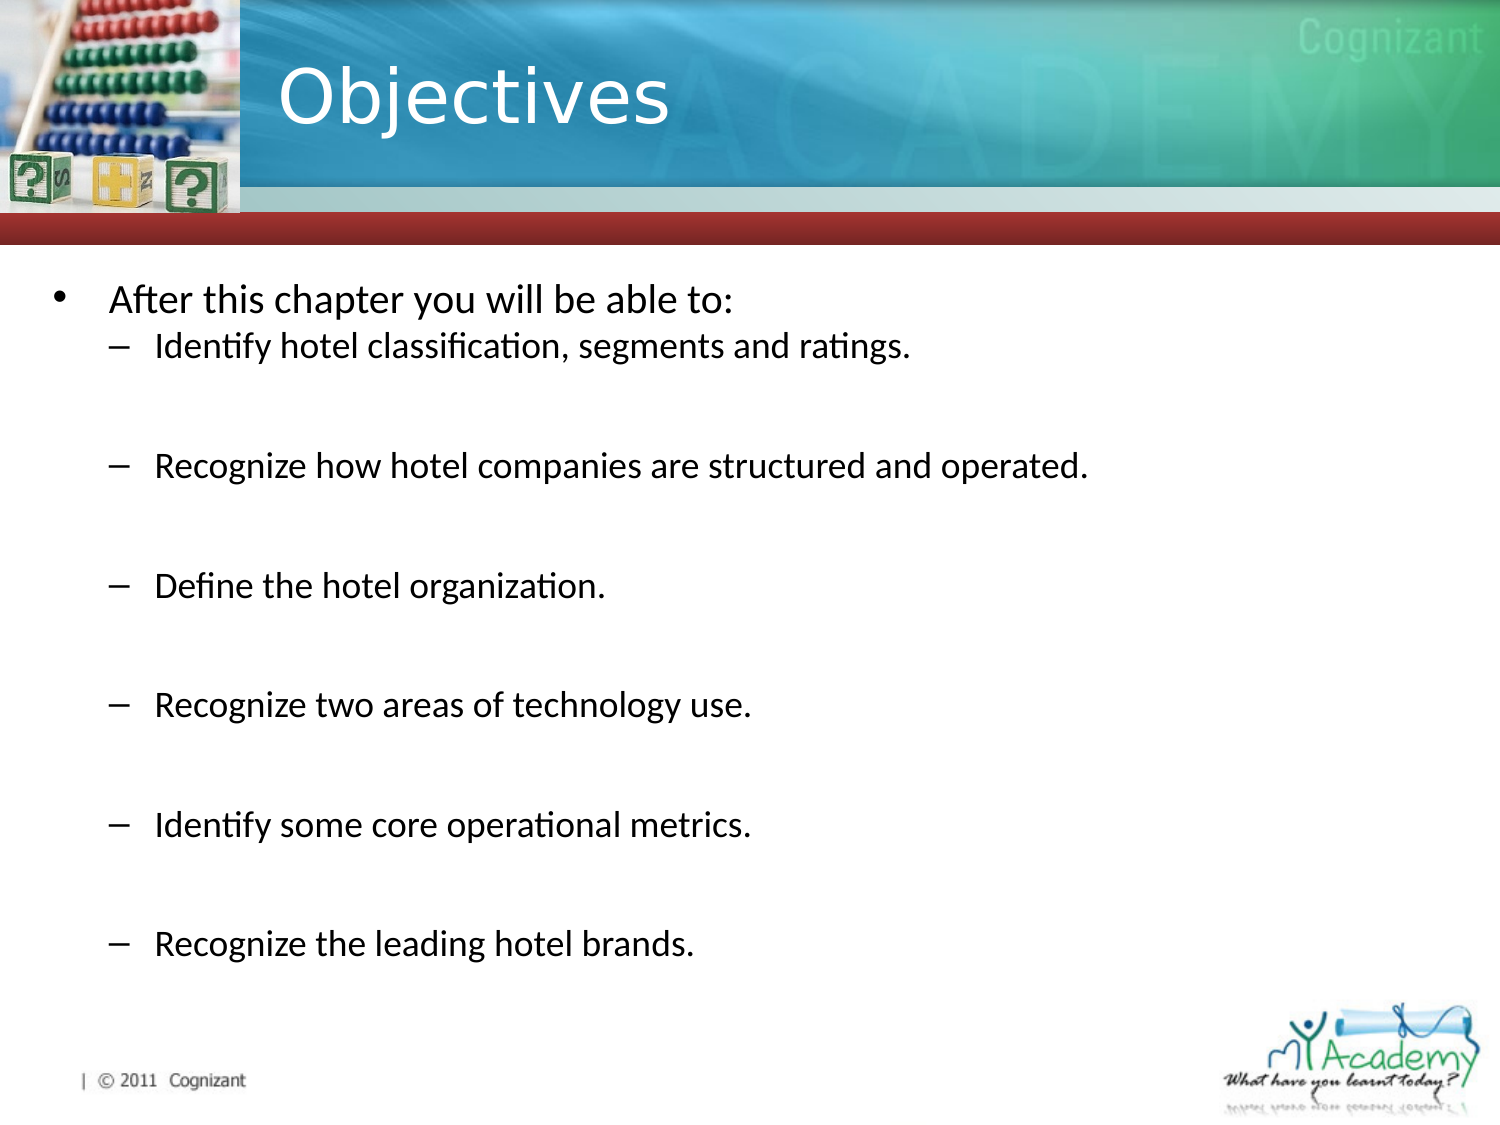

# Objectives
After this chapter you will be able to:
Identify hotel classification, segments and ratings.

Recognize how hotel companies are structured and operated.

Define the hotel organization.

Recognize two areas of technology use.

Identify some core operational metrics.

Recognize the leading hotel brands.